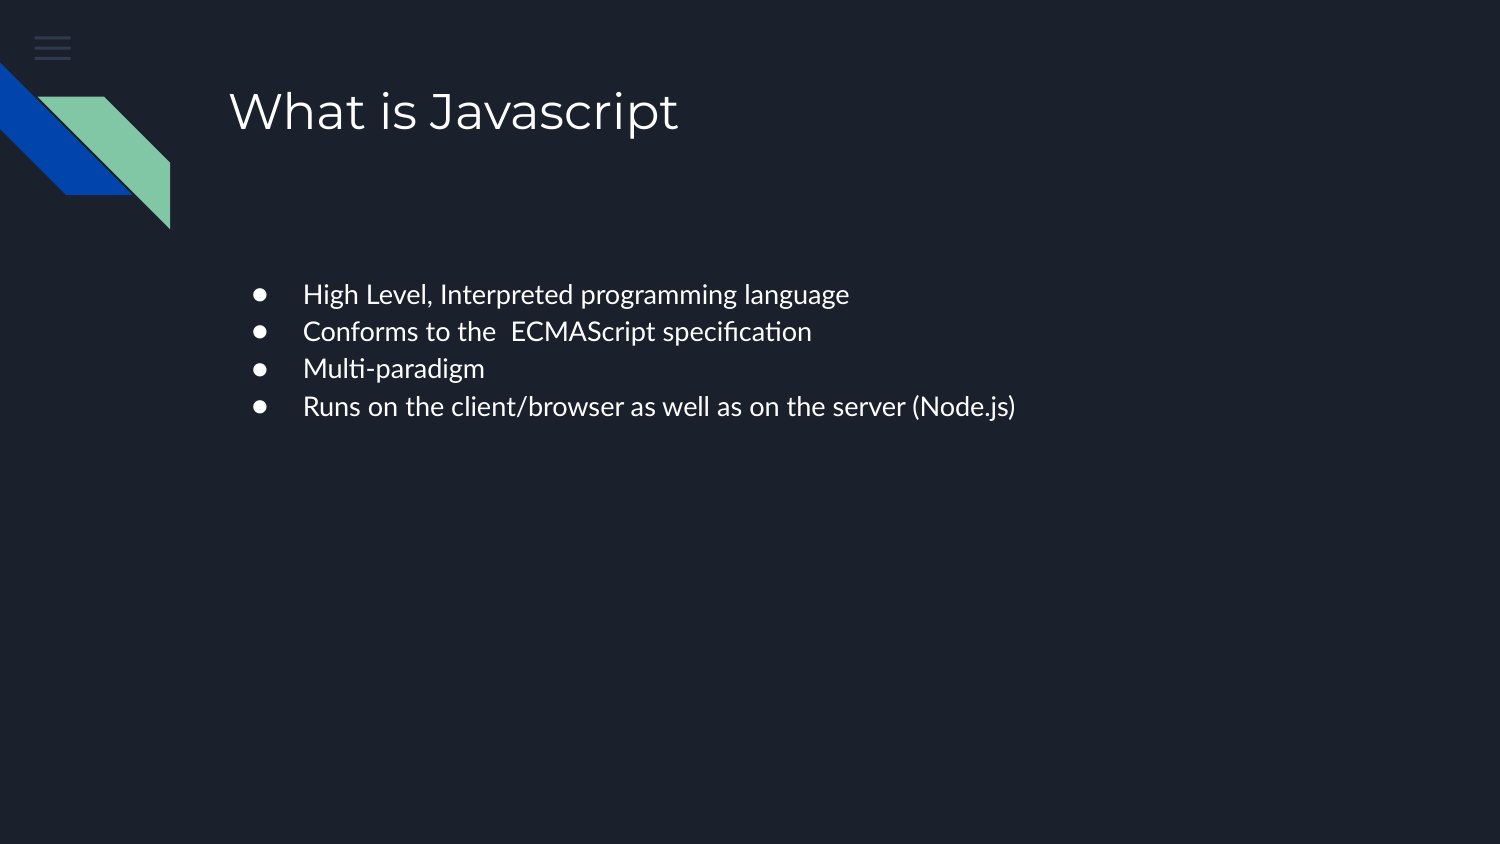

# What is Javascript
High Level, Interpreted programming language
Conforms to the  ECMAScript specification
Multi-paradigm
Runs on the client/browser as well as on the server (Node.js)